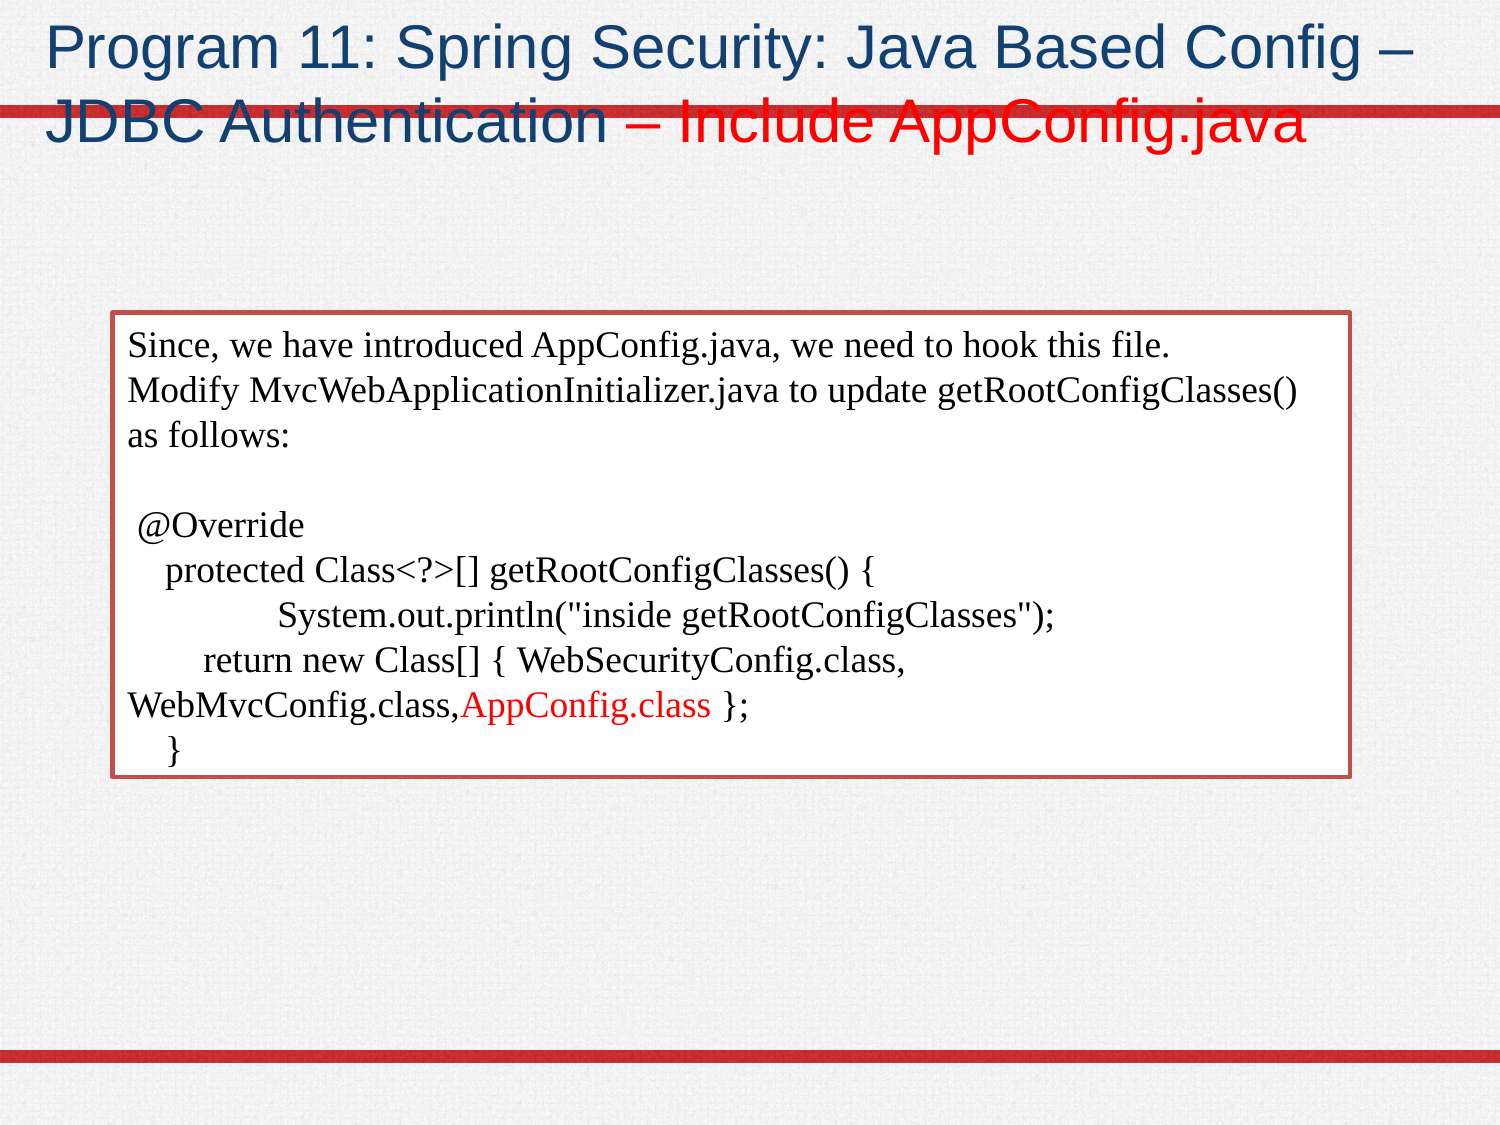

# Program 11: Spring Security: Java Based Config – JDBC Authentication – Include AppConfig.java
Since, we have introduced AppConfig.java, we need to hook this file.
Modify MvcWebApplicationInitializer.java to update getRootConfigClasses() as follows:

 @Override
    protected Class<?>[] getRootConfigClasses() {
    	System.out.println("inside getRootConfigClasses");
        return new Class[] { WebSecurityConfig.class, WebMvcConfig.class,AppConfig.class };
    }